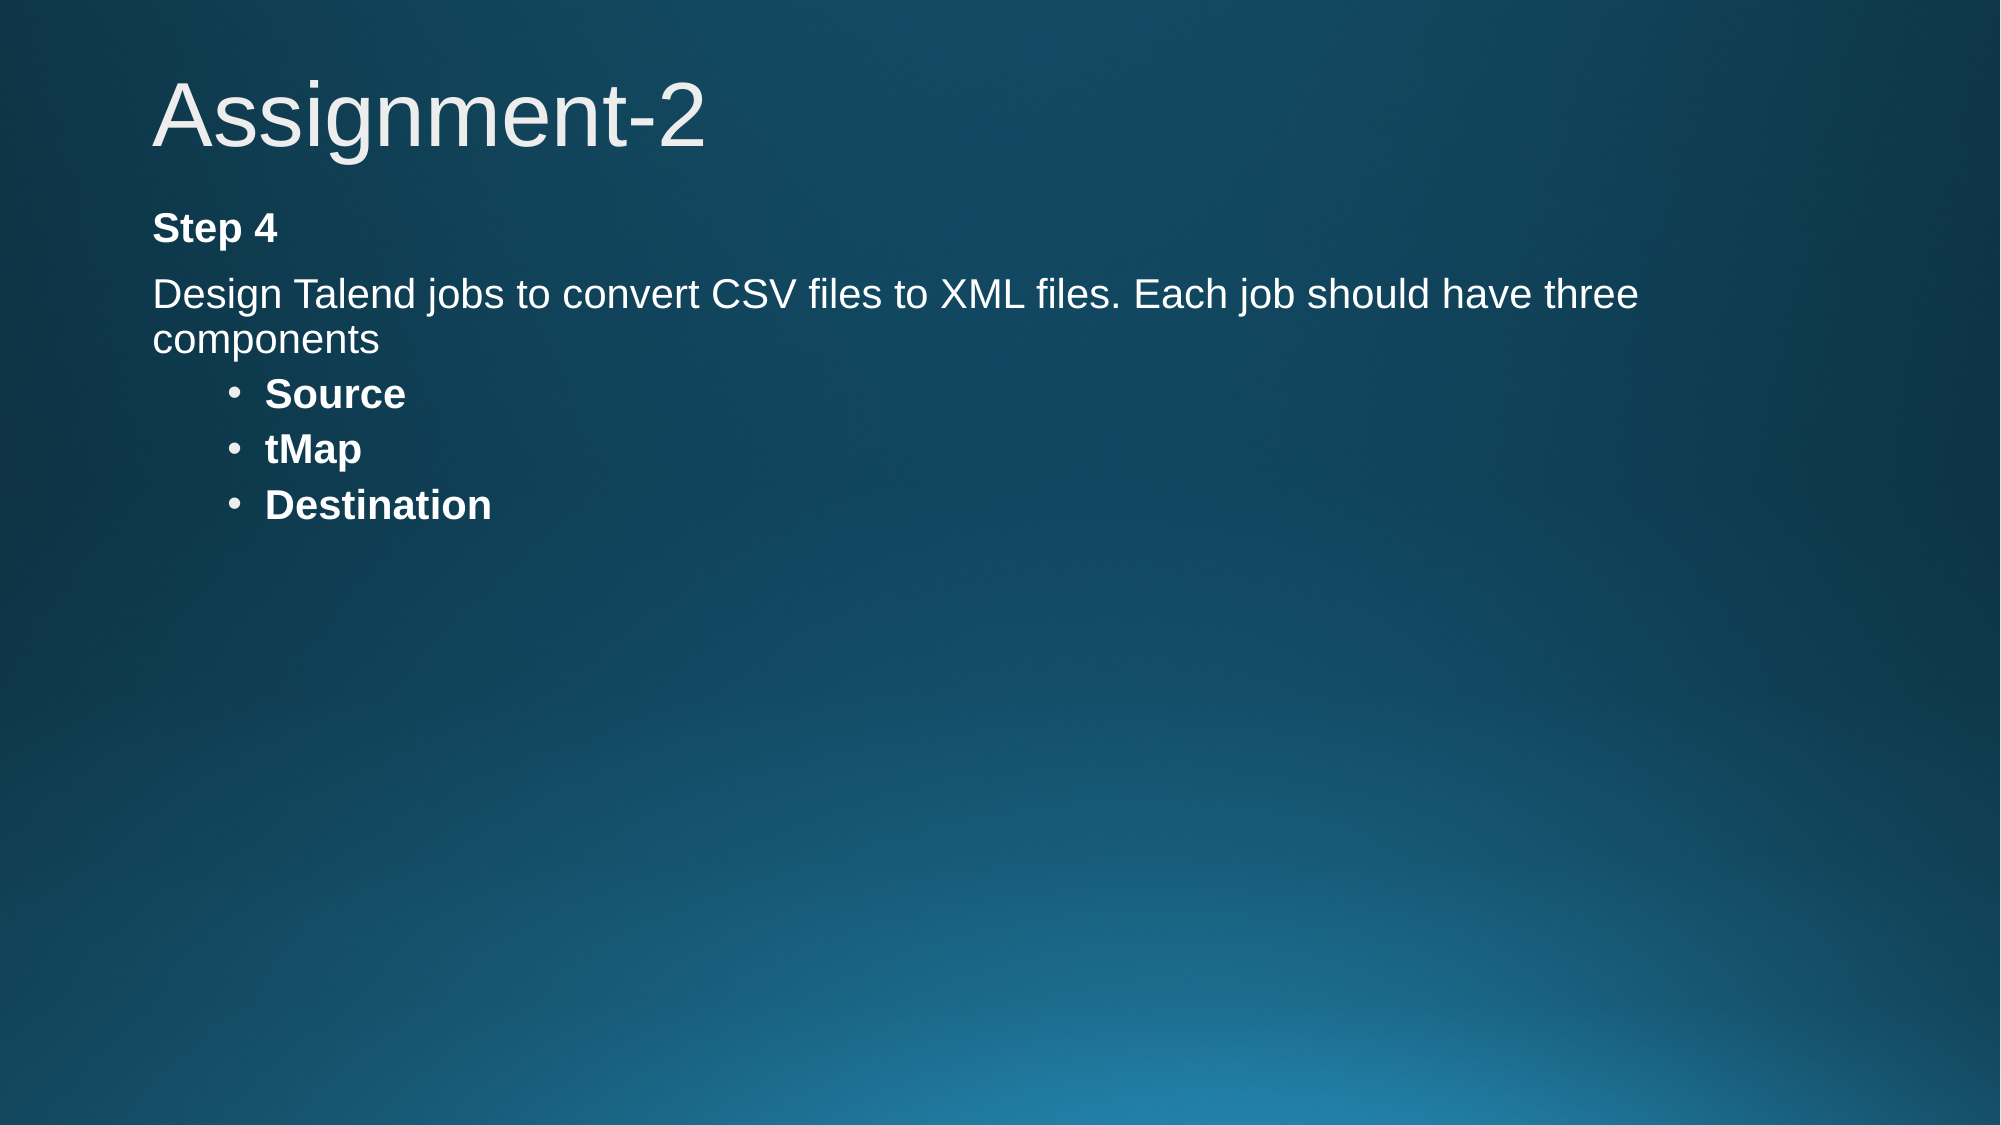

Assignment-2
Step 4
Design Talend jobs to convert CSV files to XML files. Each job should have three components
Source
tMap
Destination